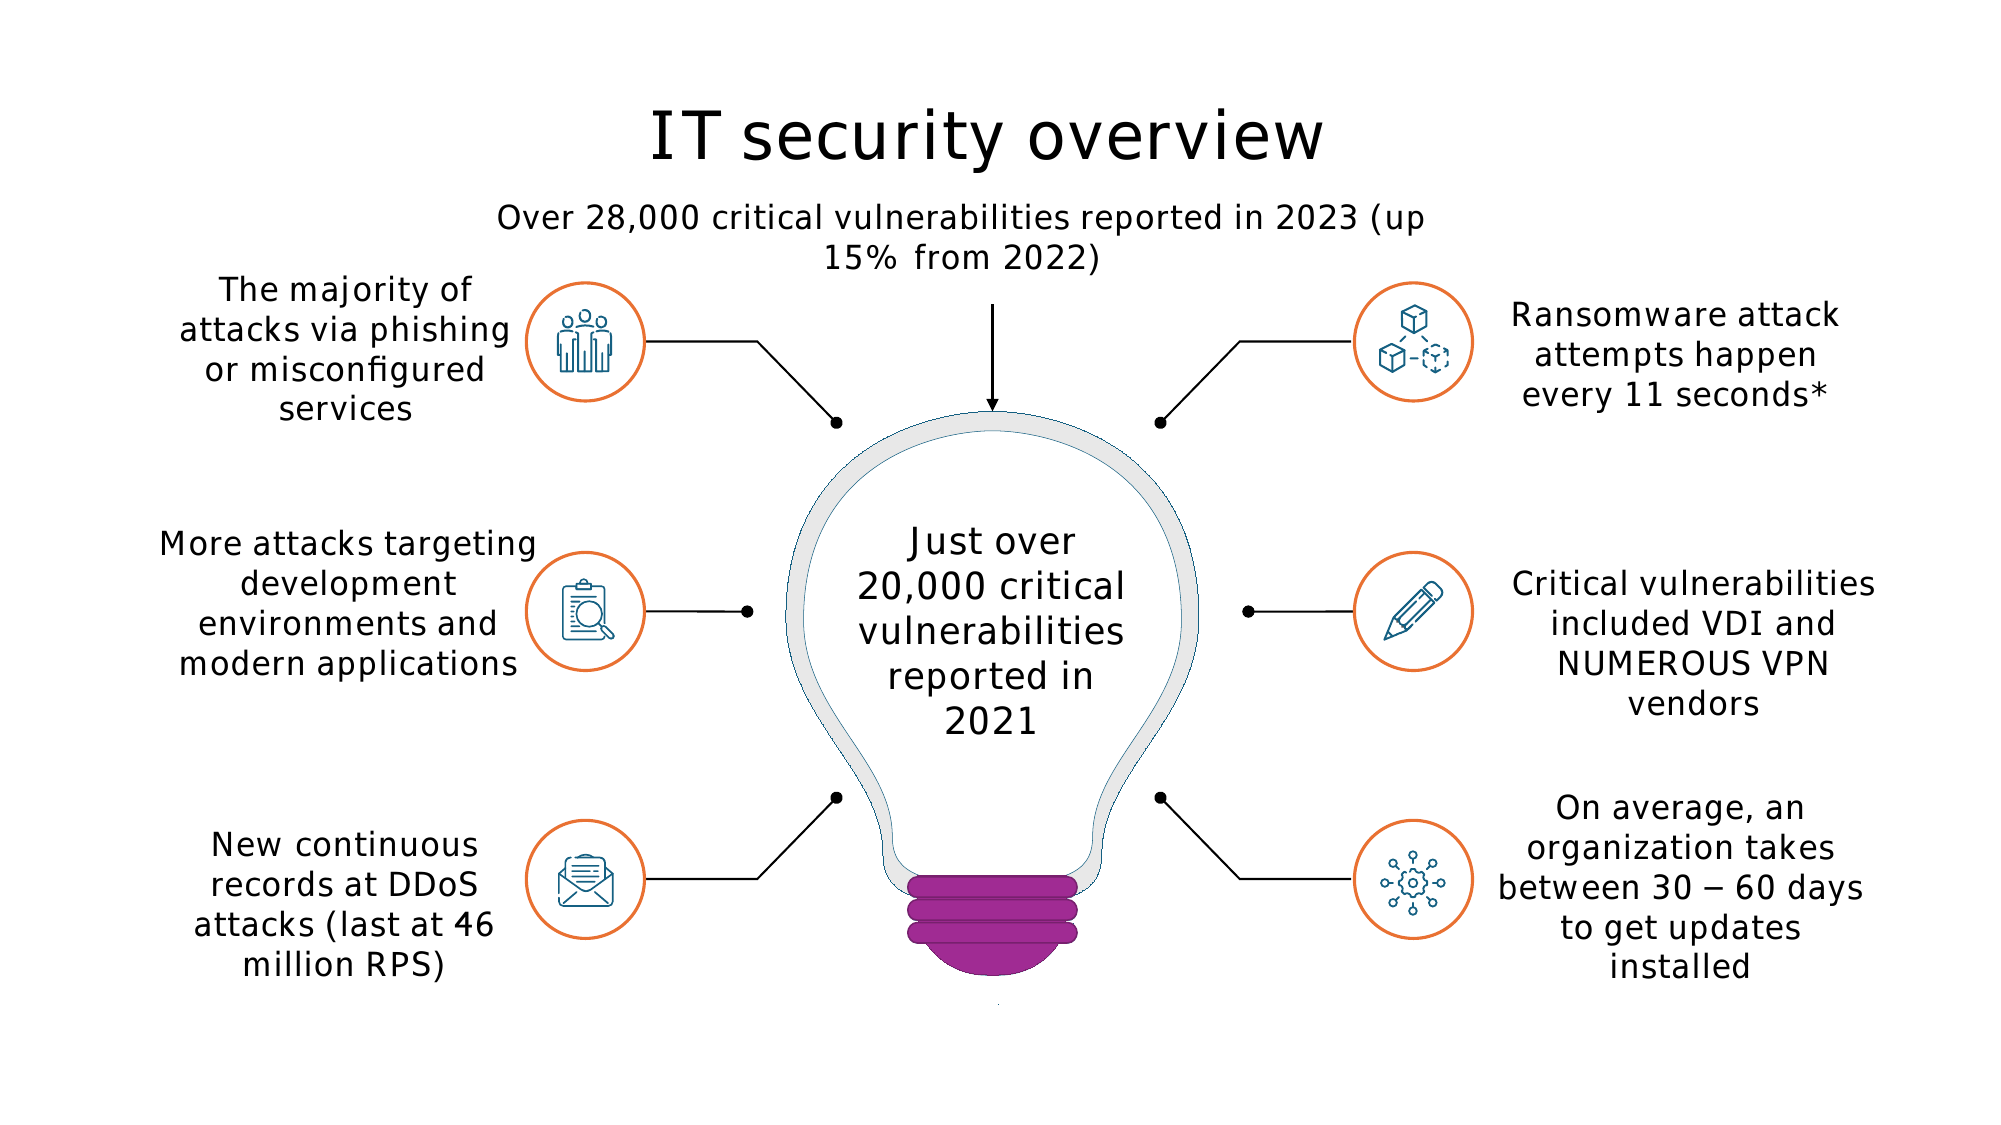

IT security overview
Over 28,000 critical vulnerabilities reported in 2023 (up 15% from 2022)
The majority of attacks via phishing or misconfigured services

Ransomware attack attempts happen every 11 seconds*

Just over 20,000 critical vulnerabilities reported in 2021
More attacks targeting development environments and modern applications

Critical vulnerabilities included VDI and NUMEROUS VPN vendors

On average, an organization takes between 30 – 60 days to get updates installed

New continuous records at DDoS
attacks (last at 46 million RPS)